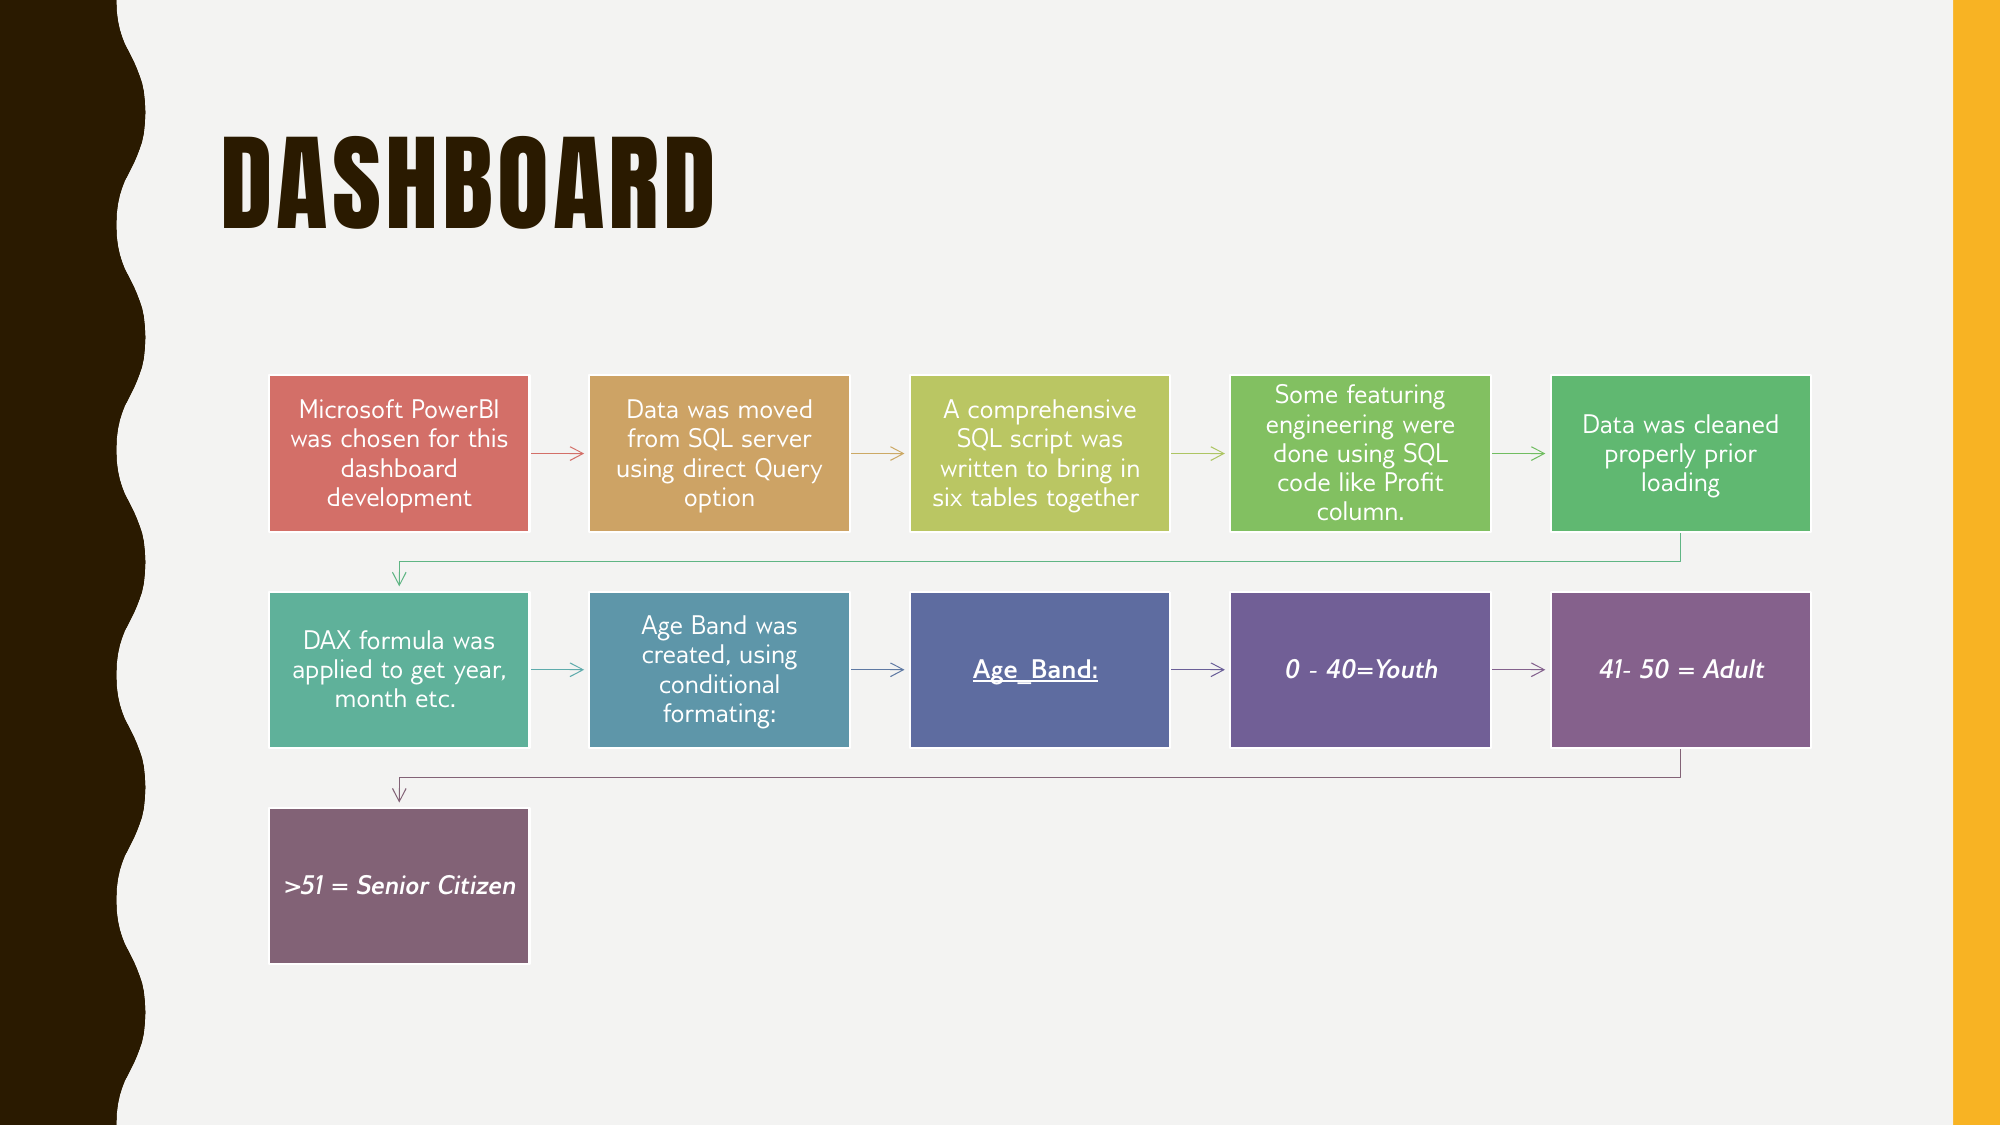

Dashboard

Microsoft PowerBI was chosen for this dashboard development

Data was moved from SQL server using direct Query option

A comprehensive SQL script was written to bring in six tables together

Some featuring engineering were done using SQL code like Profit column.

Data was cleaned properly prior loading

DAX formula was applied to get year, month etc.

Age Band was created, using conditional formating:

Age_Band:

0 - 40=Youth

41- 50 = Adult
>51 = Senior Citizen